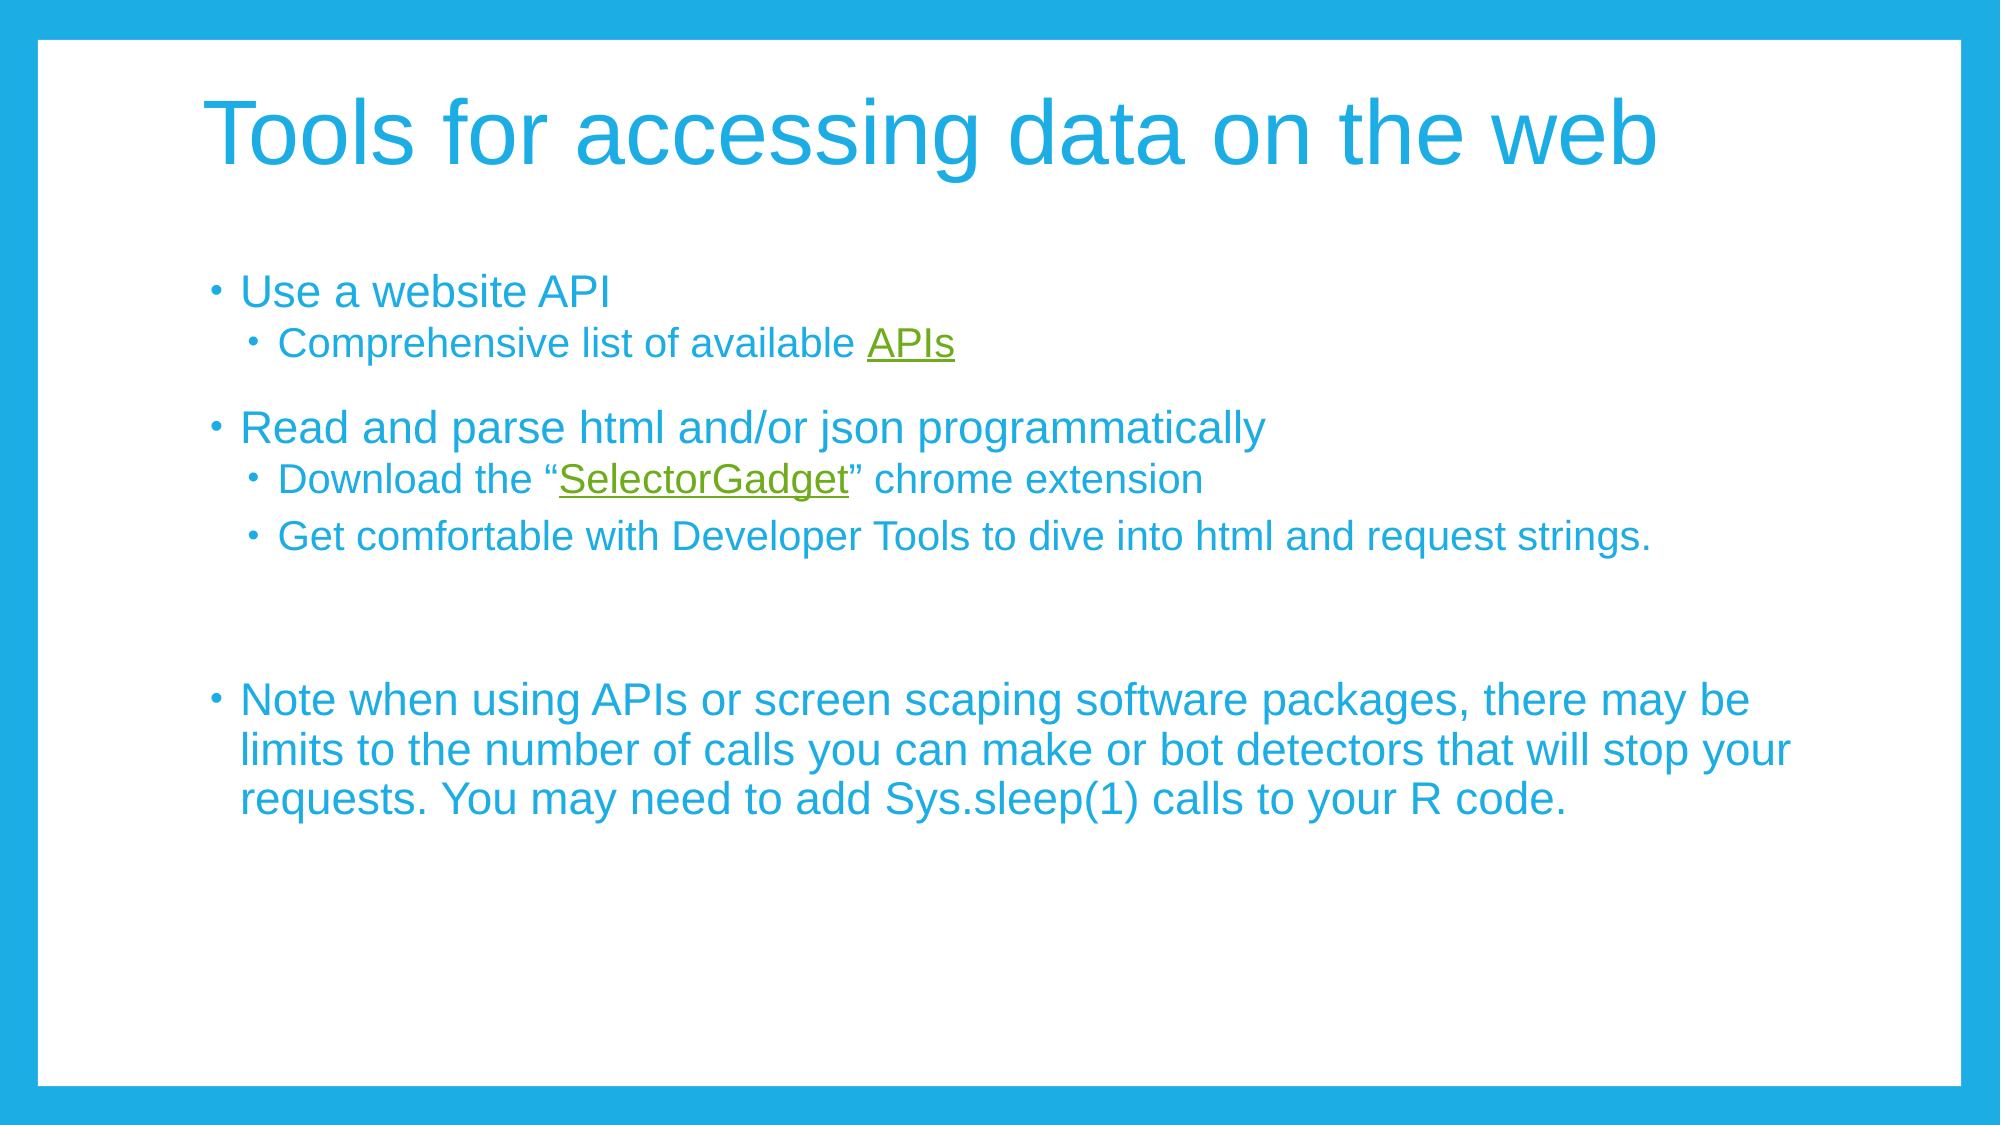

# Tools for accessing data on the web
Use a website API
Comprehensive list of available APIs
Read and parse html and/or json programmatically
Download the “SelectorGadget” chrome extension
Get comfortable with Developer Tools to dive into html and request strings.

Note when using APIs or screen scaping software packages, there may be limits to the number of calls you can make or bot detectors that will stop your requests. You may need to add Sys.sleep(1) calls to your R code.